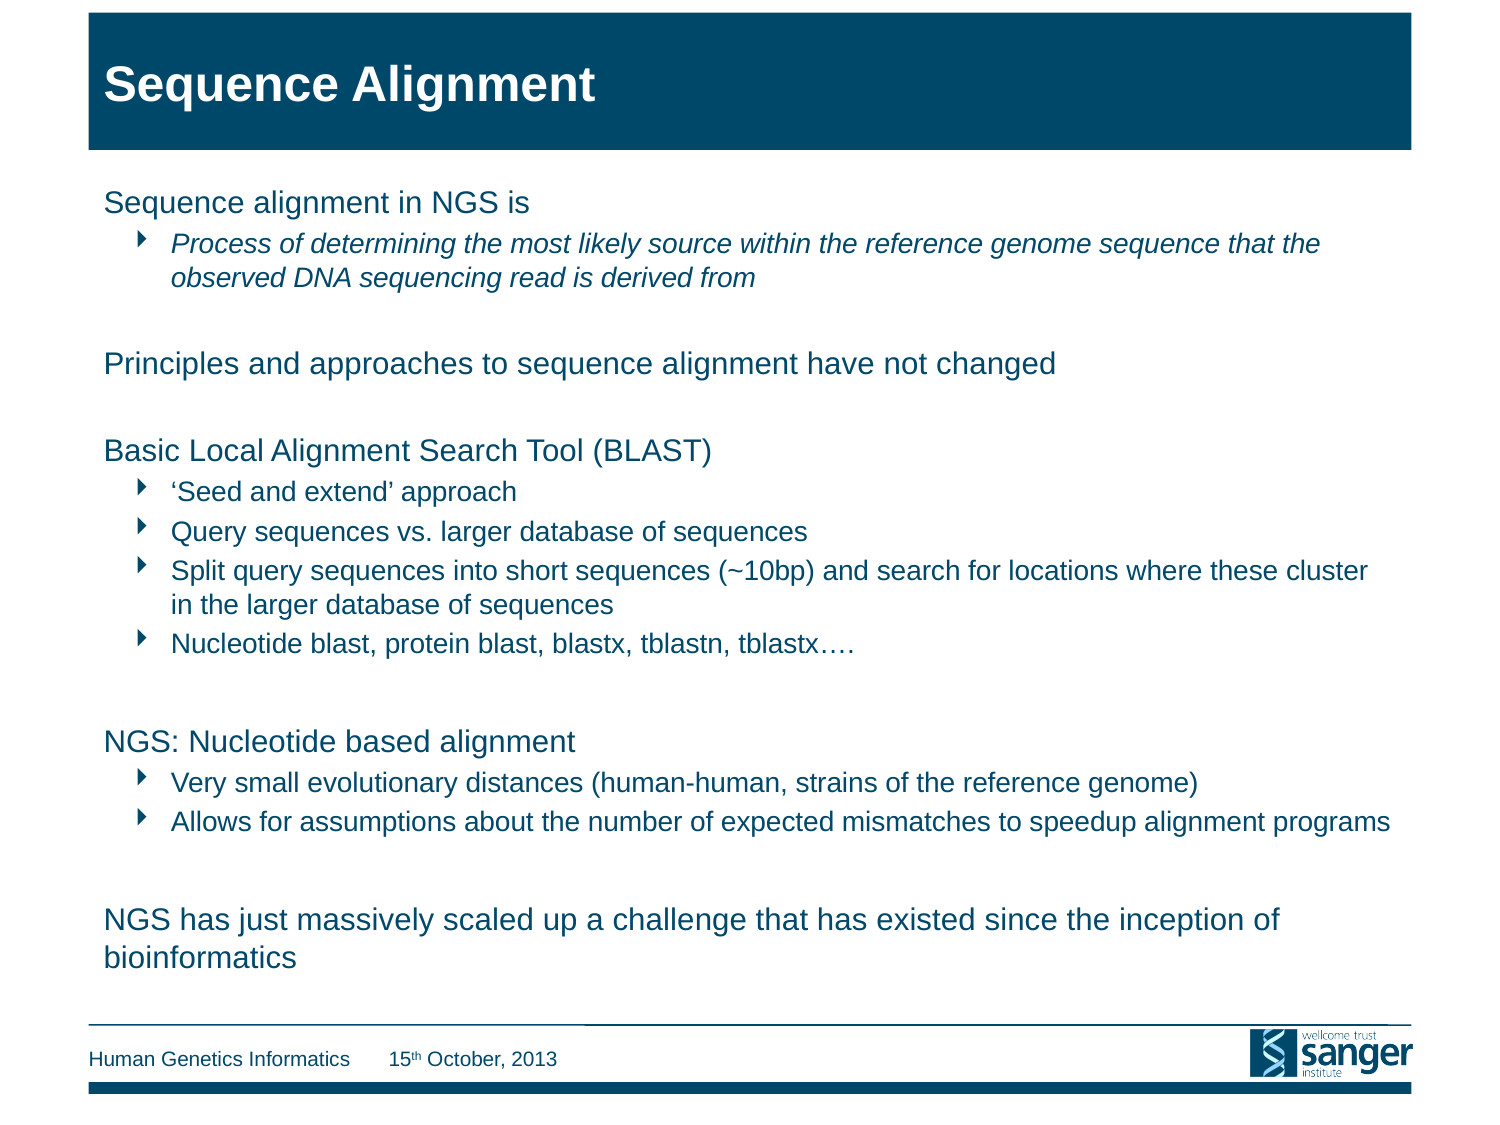

# Sequence Alignment
Sequence alignment in NGS is
Process of determining the most likely source within the reference genome sequence that the observed DNA sequencing read is derived from

Principles and approaches to sequence alignment have not changed

Basic Local Alignment Search Tool (BLAST)
‘Seed and extend’ approach
Query sequences vs. larger database of sequences
Split query sequences into short sequences (~10bp) and search for locations where these cluster in the larger database of sequences
Nucleotide blast, protein blast, blastx, tblastn, tblastx….

NGS: Nucleotide based alignment
Very small evolutionary distances (human-human, strains of the reference genome)
Allows for assumptions about the number of expected mismatches to speedup alignment programs

NGS has just massively scaled up a challenge that has existed since the inception of bioinformatics